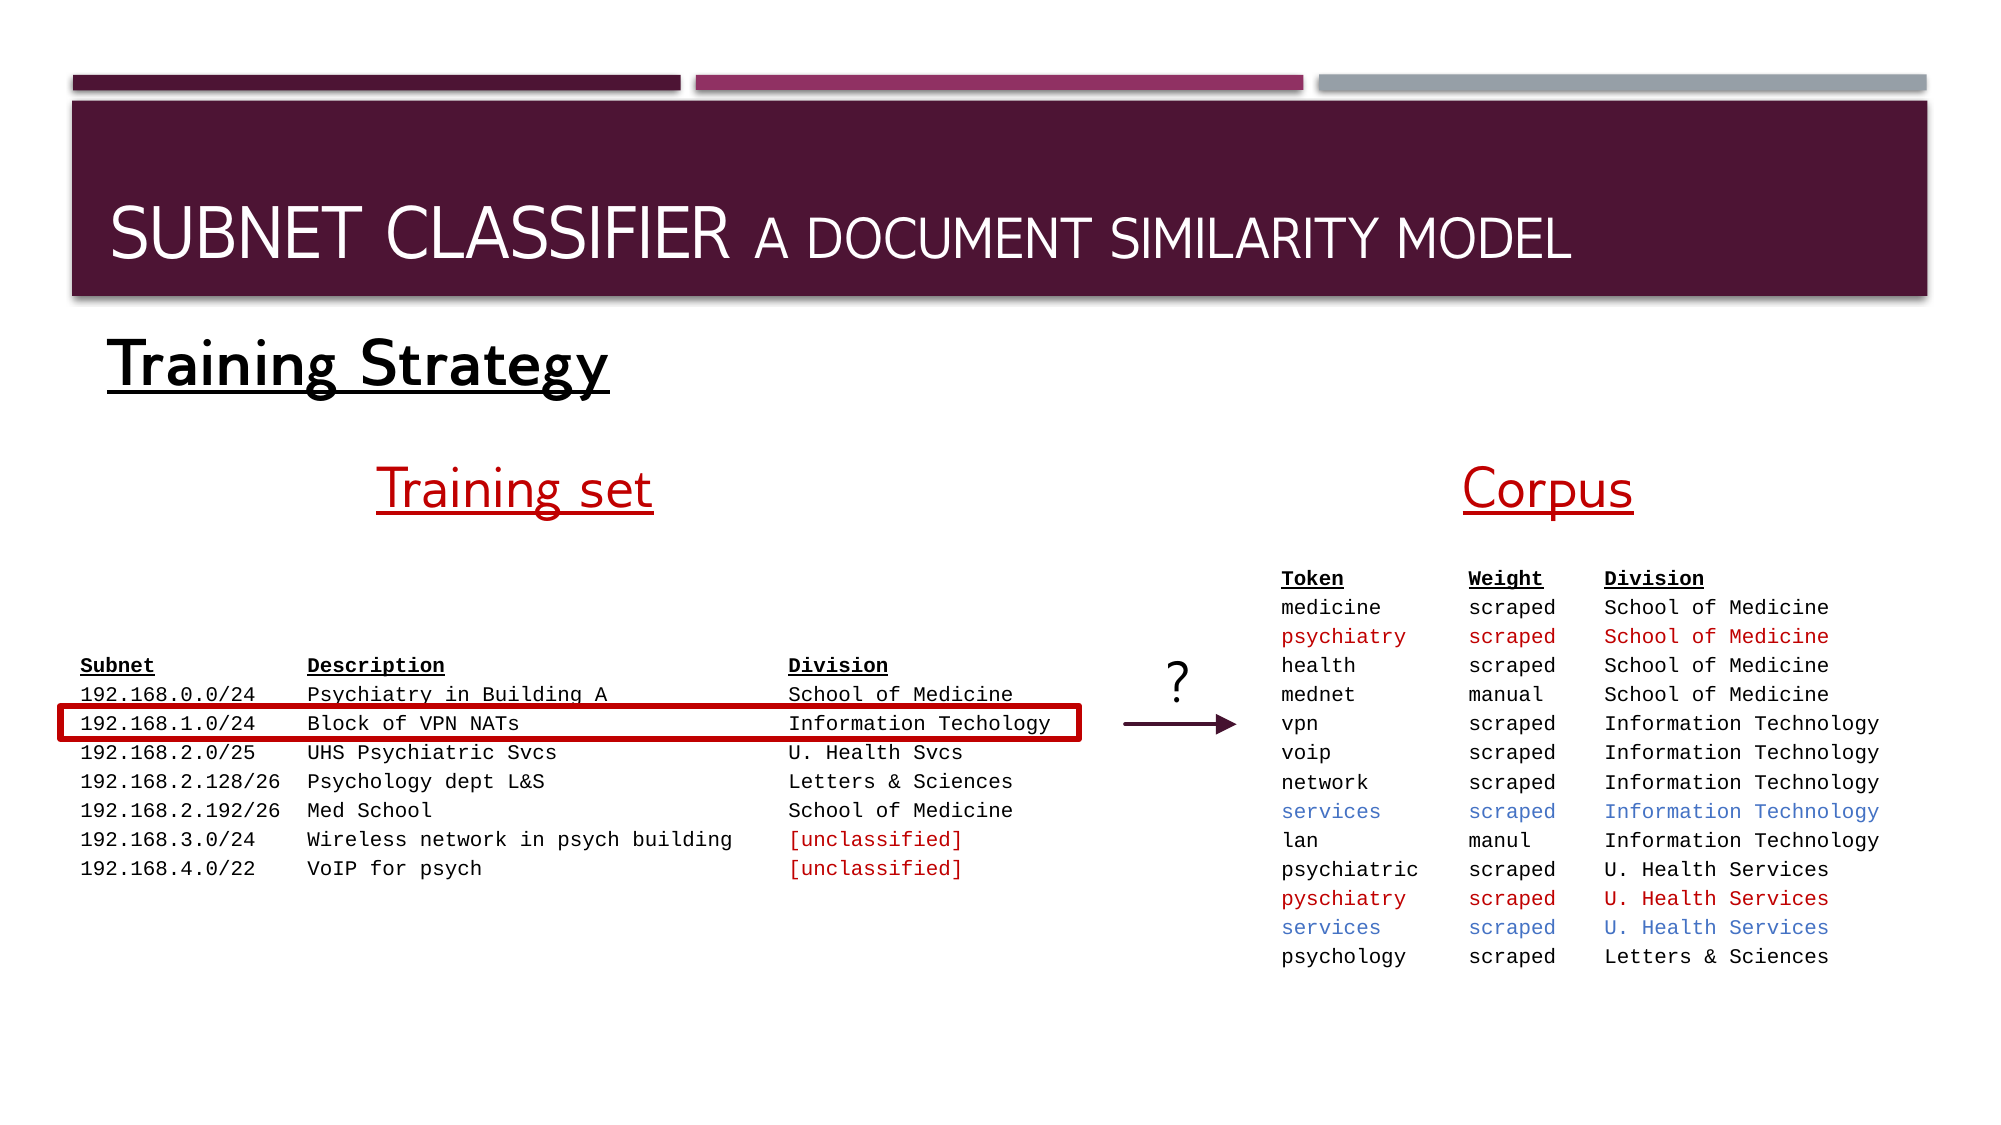

# SUBNET CLASSIFIER A document similarity model
Training Strategy
Training set
Corpus
| Token | Weight | Division |
| --- | --- | --- |
| medicine | scraped | School of Medicine |
| psychiatry | scraped | School of Medicine |
| health | scraped | School of Medicine |
| mednet | manual | School of Medicine |
| vpn | scraped | Information Technology |
| voip | scraped | Information Technology |
| network | scraped | Information Technology |
| services | scraped | Information Technology |
| lan | manul | Information Technology |
| psychiatric | scraped | U. Health Services |
| pyschiatry | scraped | U. Health Services |
| services | scraped | U. Health Services |
| psychology | scraped | Letters & Sciences |
?
| Subnet | Description | Division |
| --- | --- | --- |
| 192.168.0.0/24 | Psychiatry in Building A | School of Medicine |
| 192.168.1.0/24 | Block of VPN NATs | Information Techology |
| 192.168.2.0/25 | UHS Psychiatric Svcs | U. Health Svcs |
| 192.168.2.128/26 | Psychology dept L&S | Letters & Sciences |
| 192.168.2.192/26 | Med School | School of Medicine |
| 192.168.3.0/24 | Wireless network in psych building | [unclassified] |
| 192.168.4.0/22 | VoIP for psych | [unclassified] |